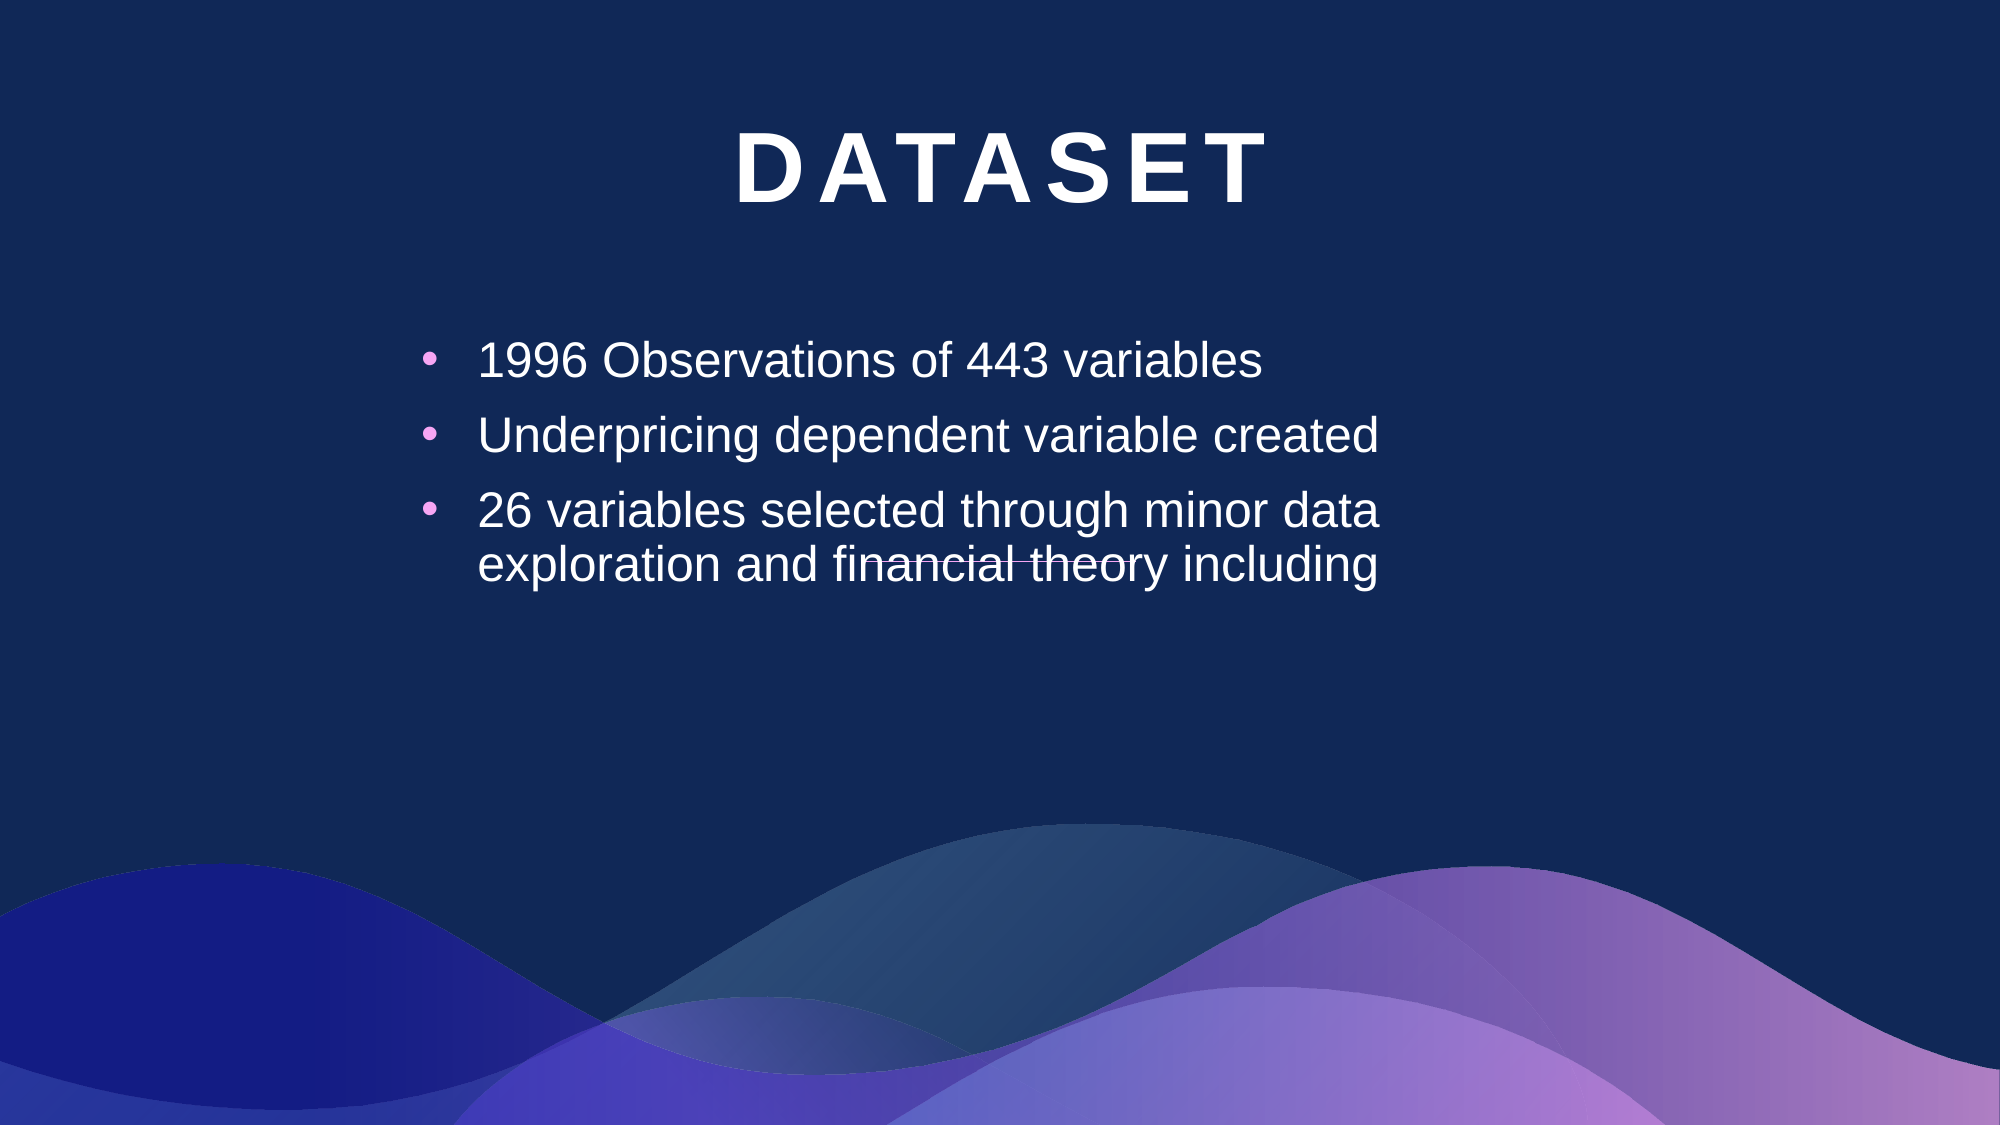

# Dataset
1996 Observations of 443 variables
Underpricing dependent variable created
26 variables selected through minor data exploration and financial theory including